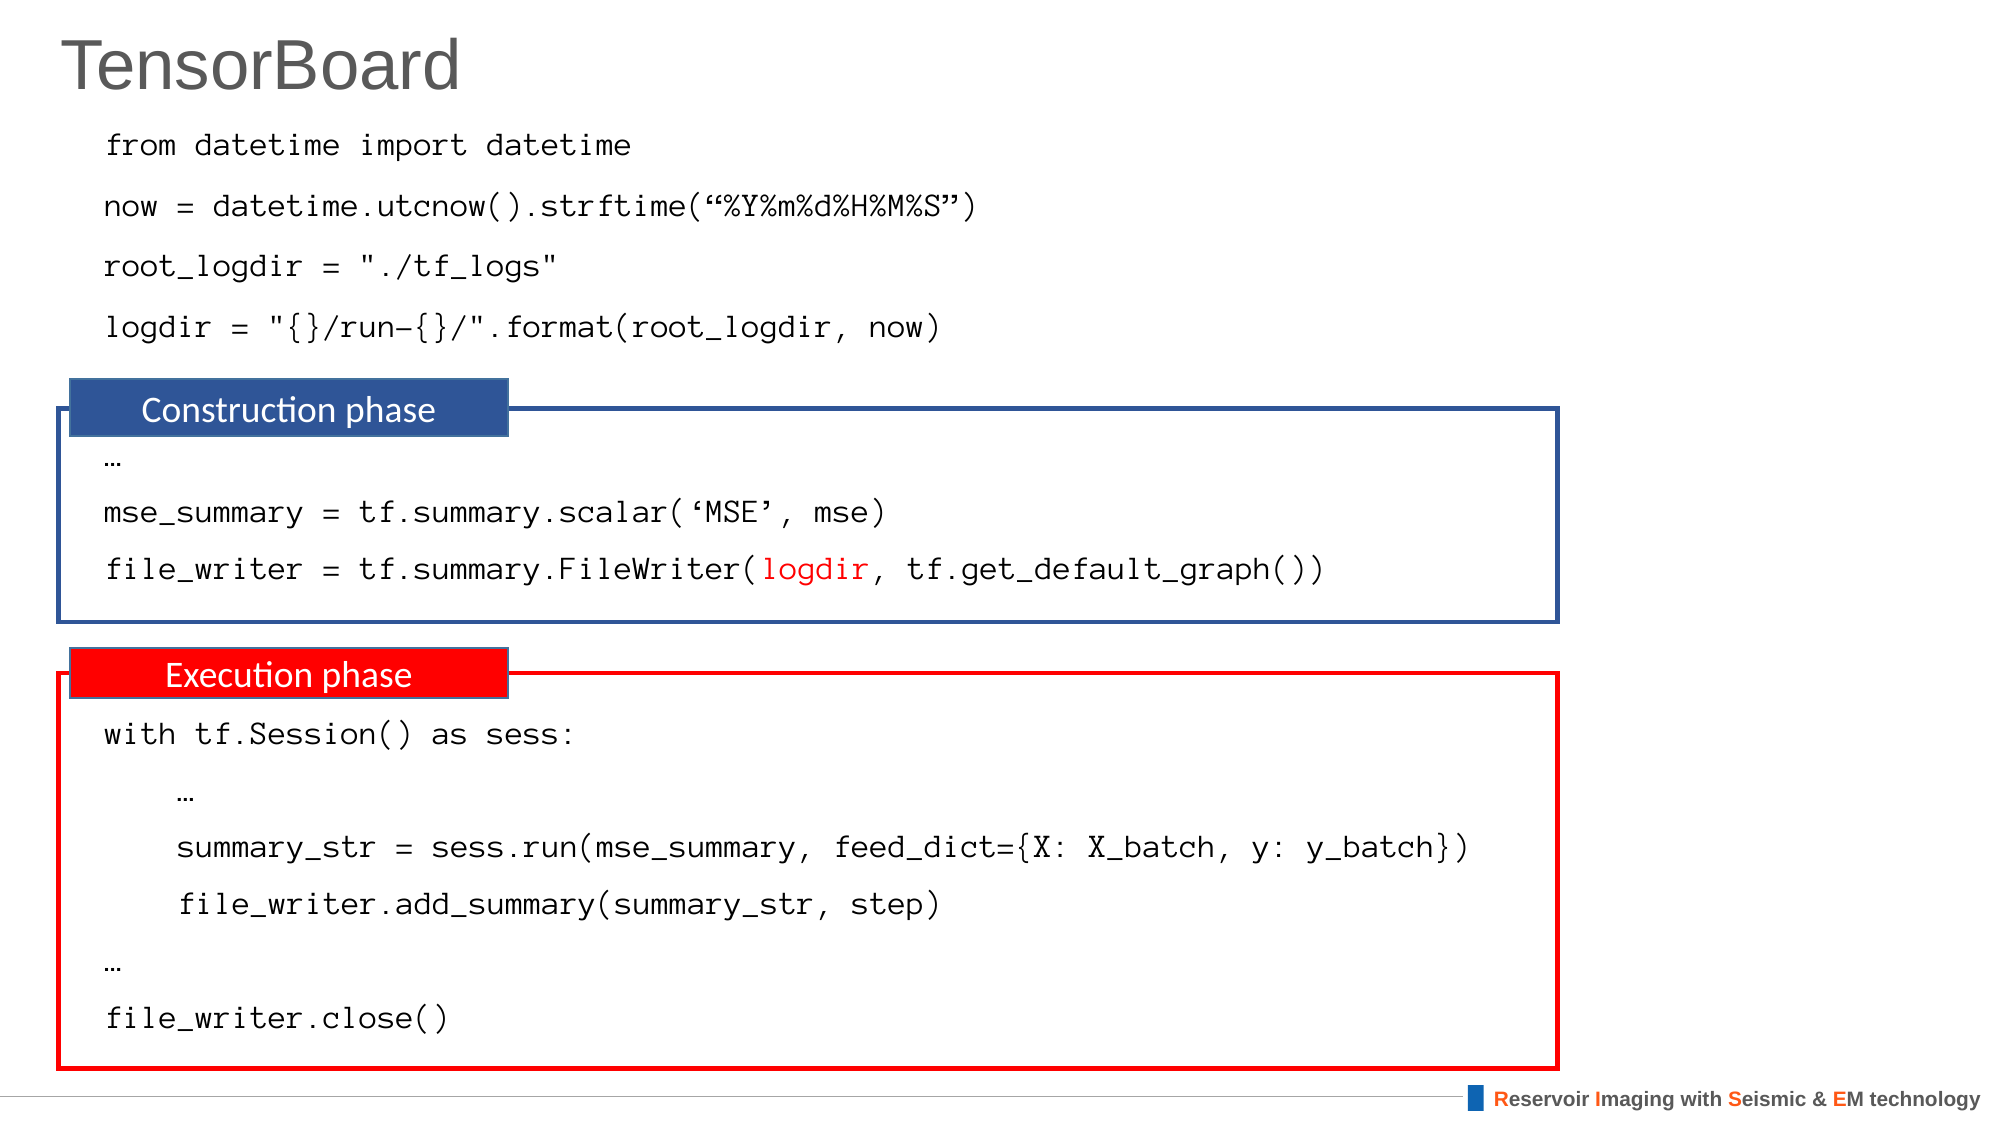

# TensorBoard
from datetime import datetime
now = datetime.utcnow().strftime(“%Y%m%d%H%M%S”)
root_logdir = "./tf_logs"
logdir = "{}/run-{}/".format(root_logdir, now)
…
…
mse_summary = tf.summary.scalar(‘MSE’, mse)
file_writer = tf.summary.FileWriter(logdir, tf.get_default_graph())
Construction phase

Execution phase

with tf.Session() as sess:
    …
    summary_str = sess.run(mse_summary, feed_dict={X: X_batch, y: y_batch})
    file_writer.add_summary(summary_str, step)
…
file_writer.close()